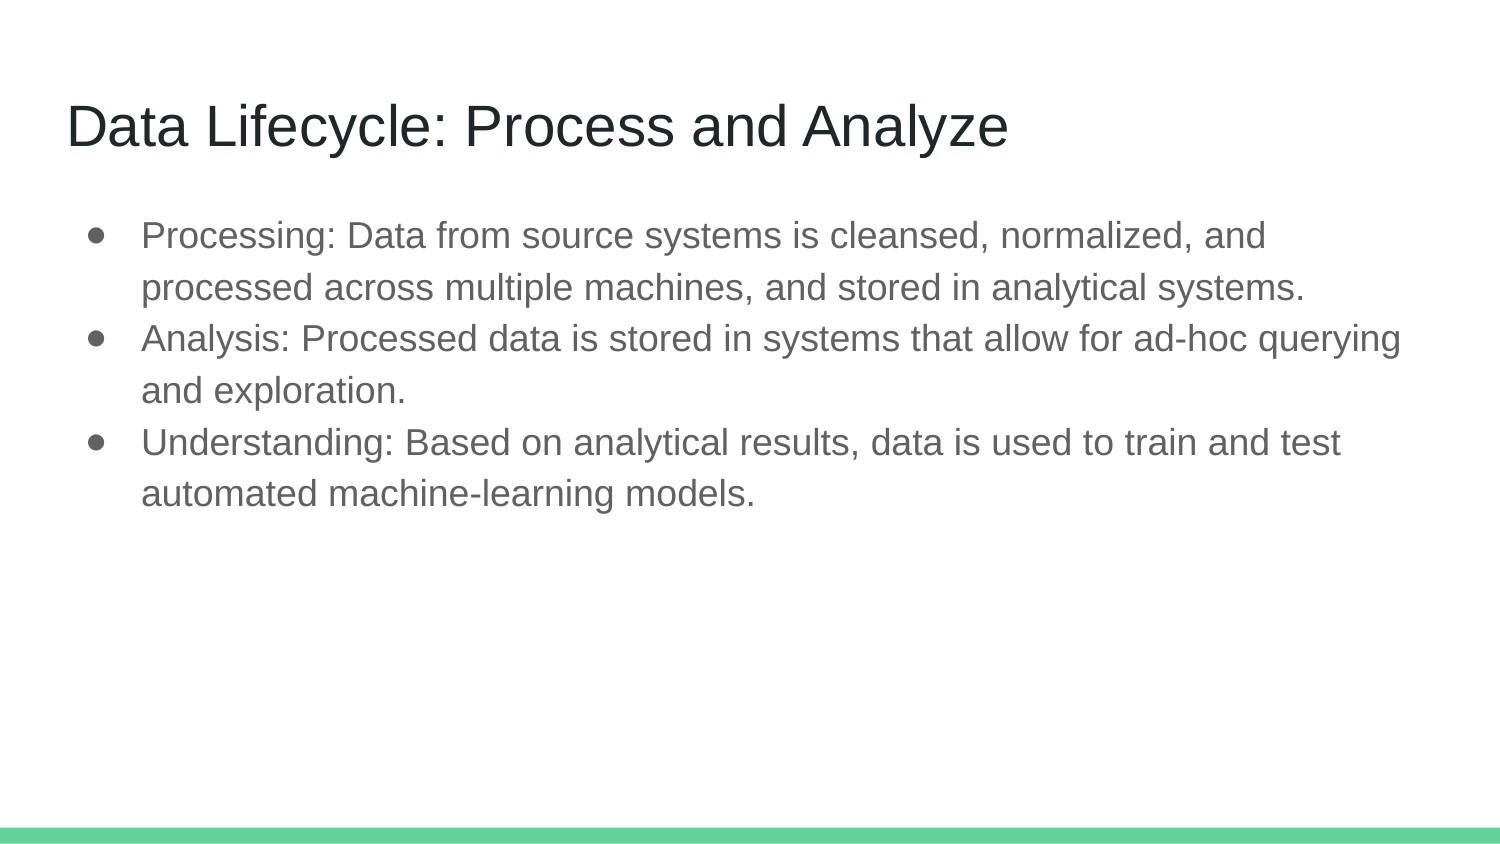

# Data Lifecycle: Process and Analyze
Processing: Data from source systems is cleansed, normalized, and processed across multiple machines, and stored in analytical systems.
Analysis: Processed data is stored in systems that allow for ad-hoc querying and exploration.
Understanding: Based on analytical results, data is used to train and test automated machine-learning models.